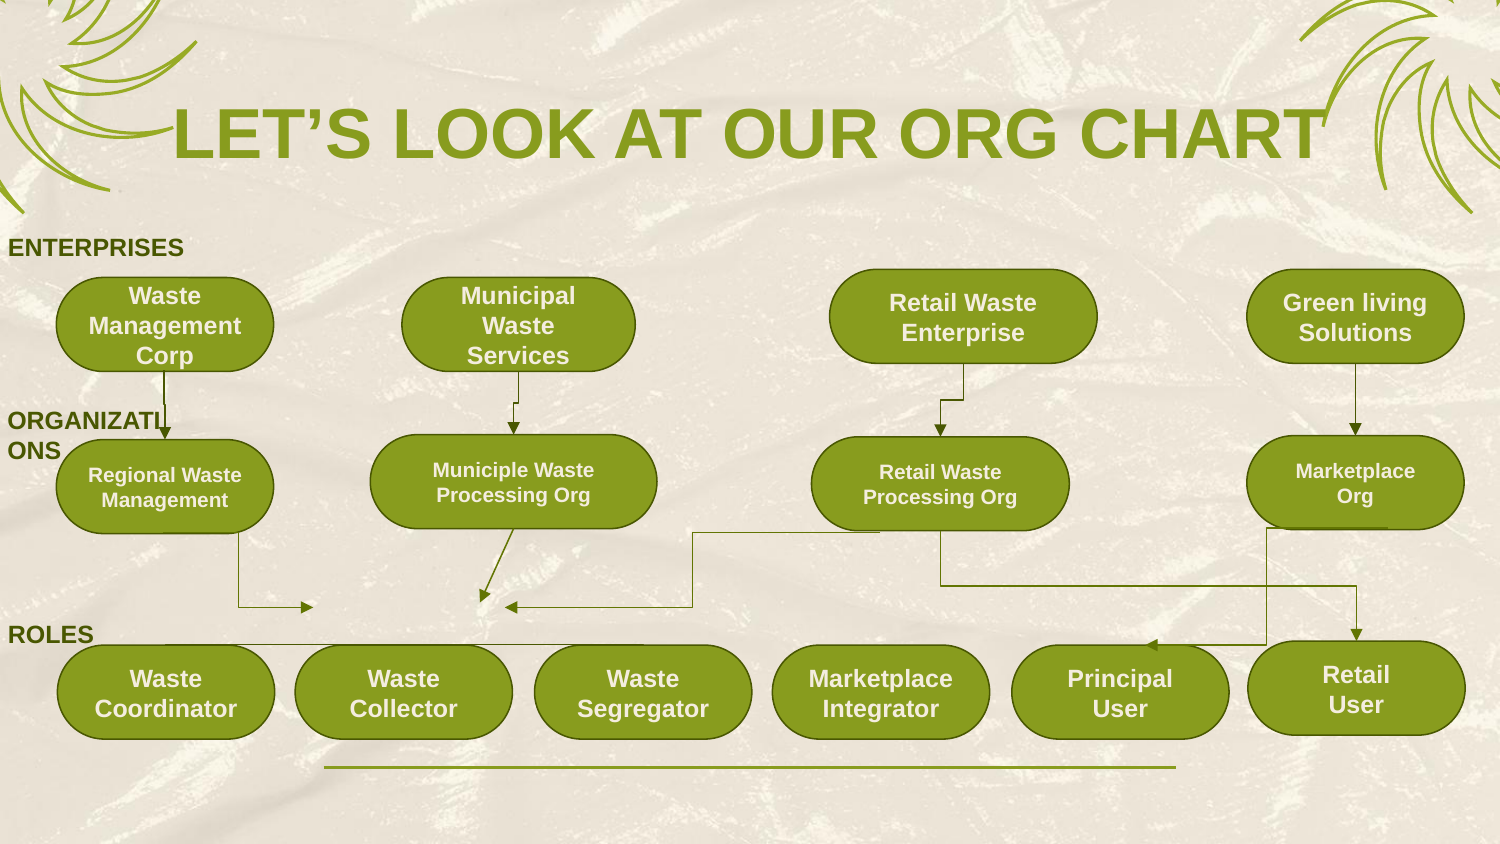

LET’S LOOK AT OUR ORG CHART
ENTERPRISES
Green living Solutions
Retail Waste Enterprise
Waste Management Corp
Municipal Waste Services
ORGANIZATIONS
Municiple Waste Processing Org
Marketplace Org
Retail Waste Processing Org
Regional Waste Management
ROLES
Retail
User
Waste Collector
Marketplace
Integrator
Principal
User
Waste Coordinator
Waste Segregator